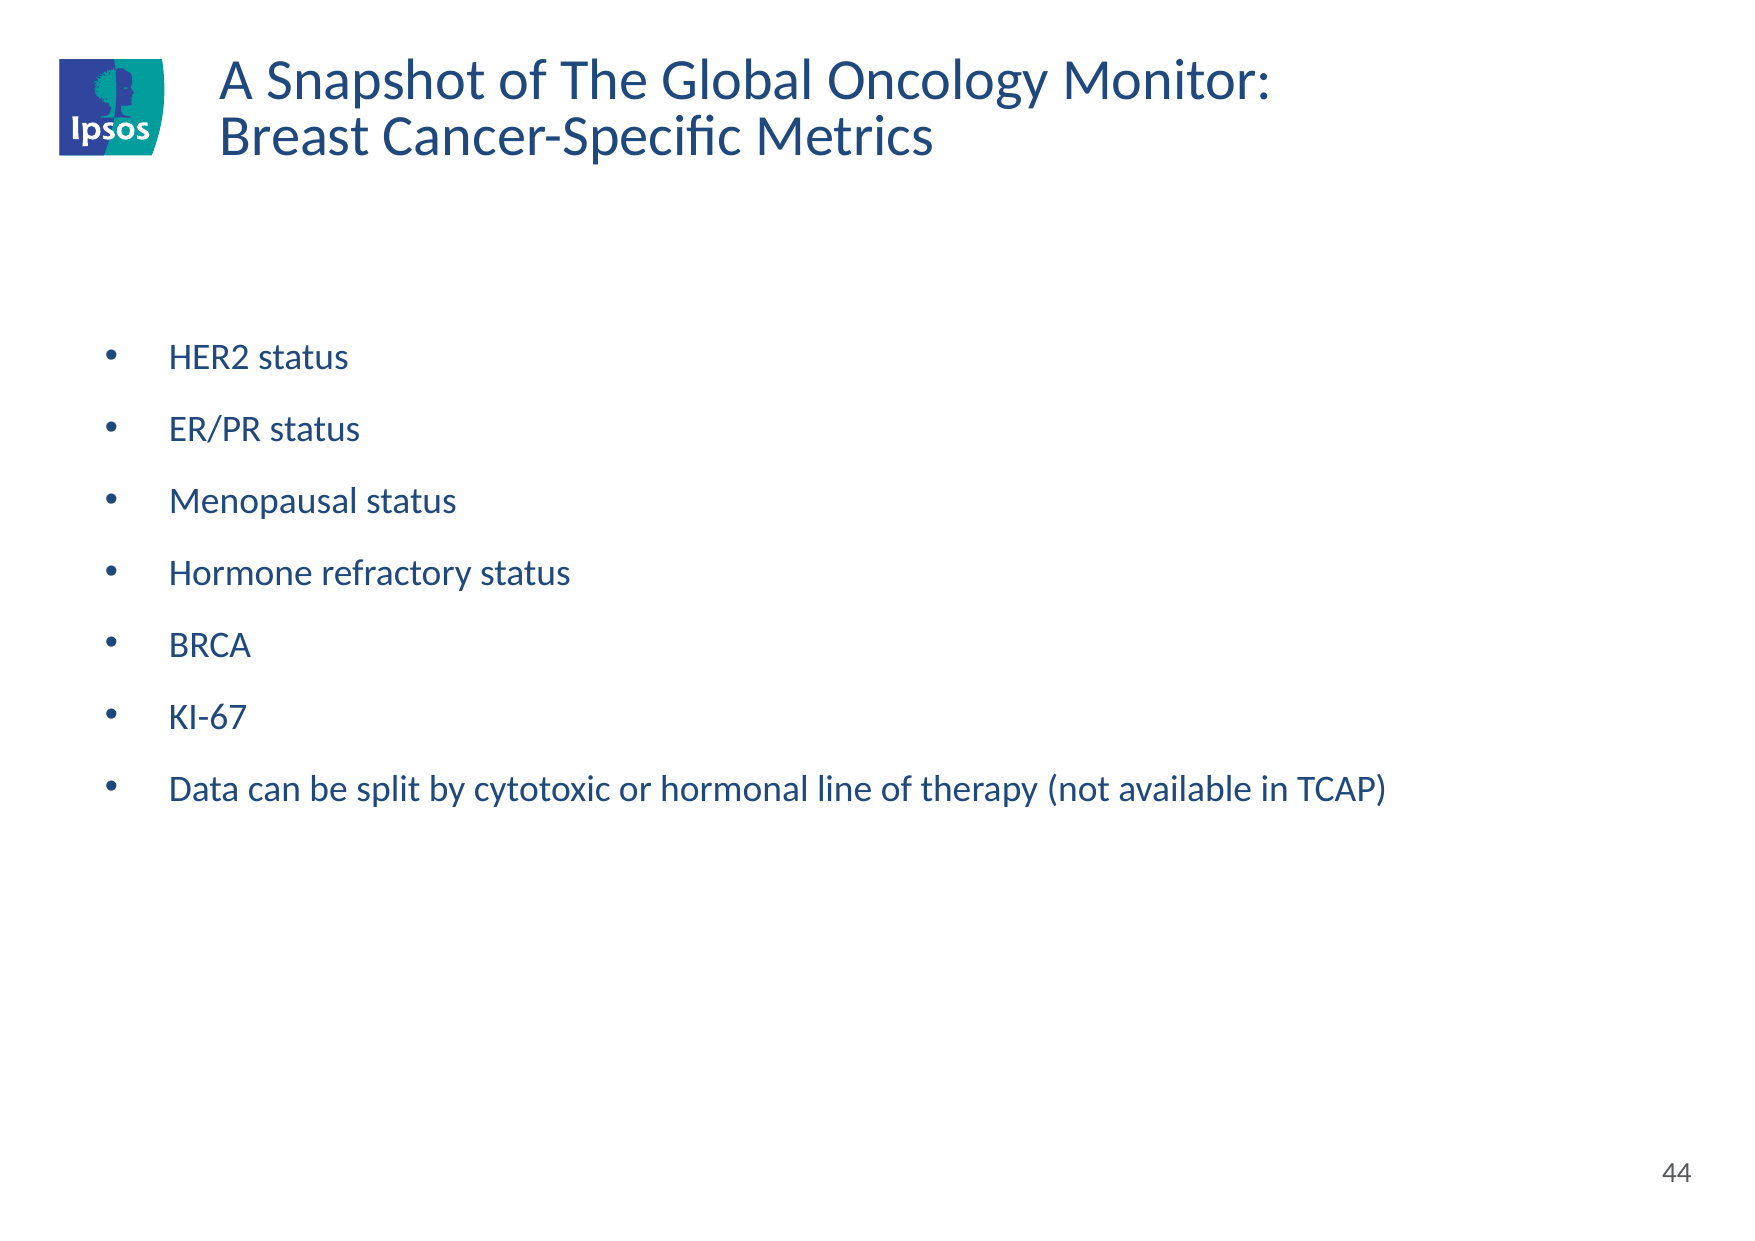

# A Snapshot of The Global Oncology Monitor: Breast Cancer-Specific Metrics

HER2 status

ER/PR status

Menopausal status

Hormone refractory status

BRCA

KI-67

Data can be split by cytotoxic or hormonal line of therapy (not available in TCAP)

44